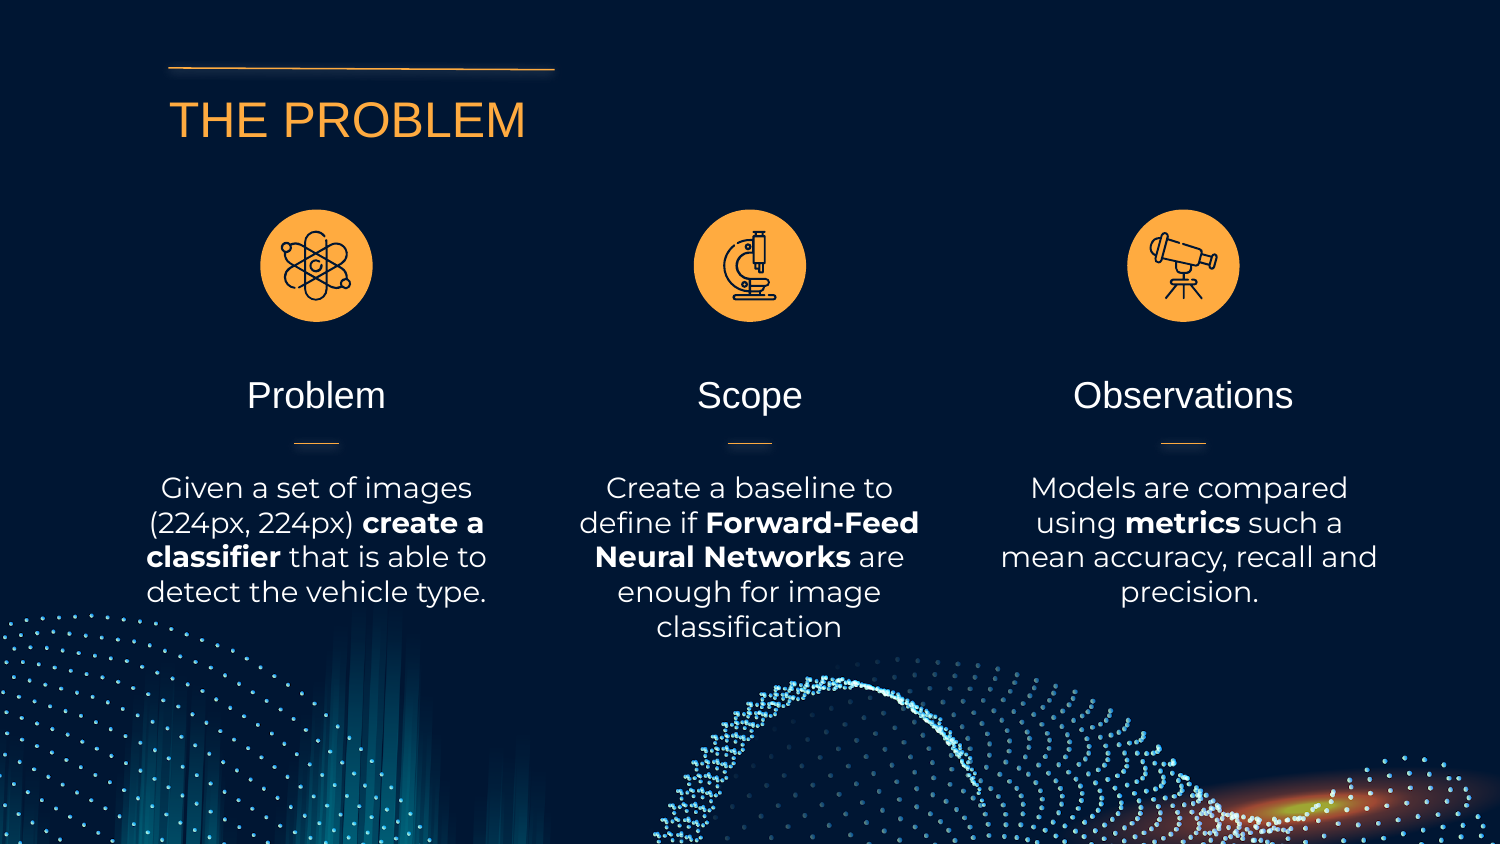

THE PROBLEM

Problem
Scope
Observations
Given a set of images (224px, 224px) create a classifier that is able to detect the vehicle type.
Create a baseline to define if Forward-Feed Neural Networks are enough for image classification
Models are compared using metrics such a mean accuracy, recall and precision.